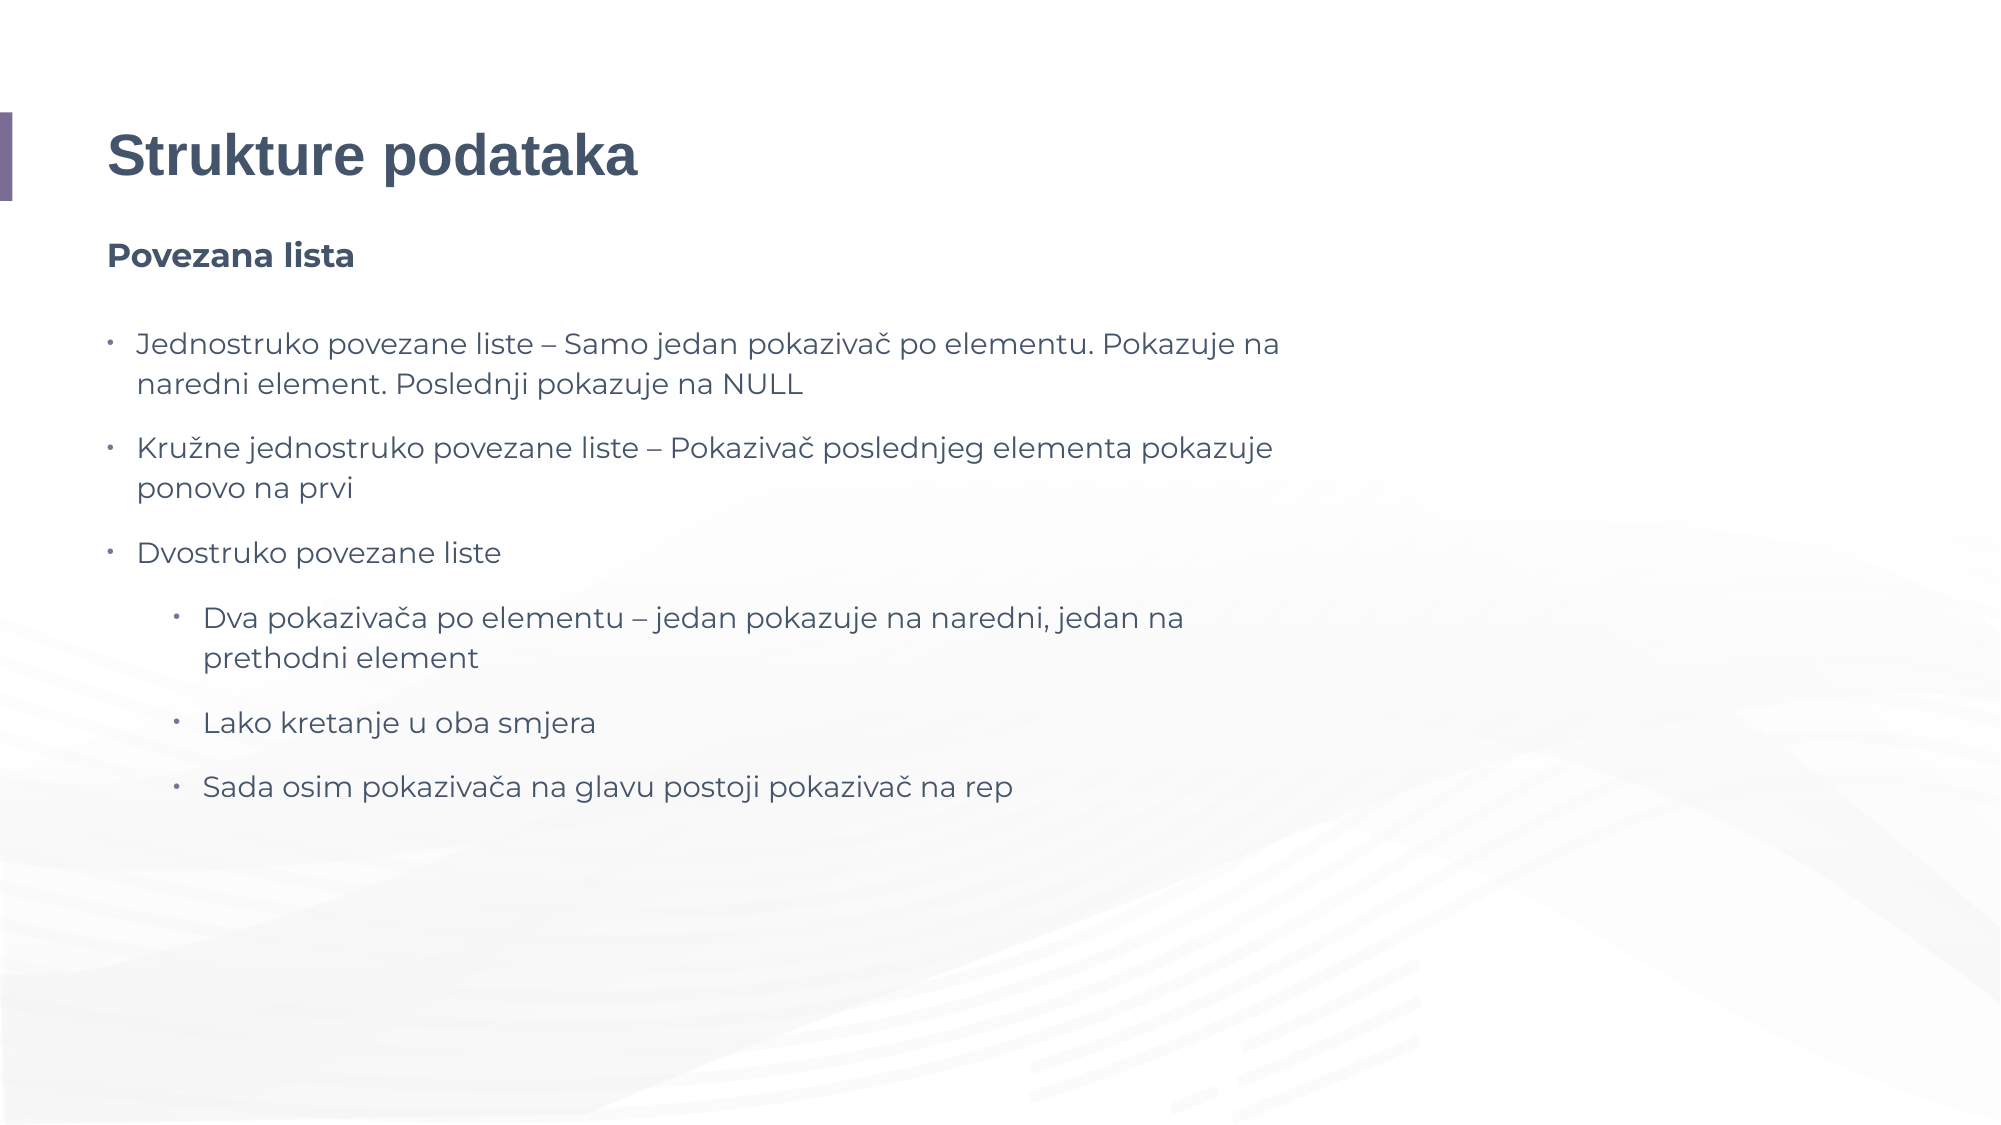

# Strukture podataka
Povezana lista

Jednostruko povezane liste – Samo jedan pokazivač po elementu. Pokazuje na naredni element. Poslednji pokazuje na NULL
Kružne jednostruko povezane liste – Pokazivač poslednjeg elementa pokazuje ponovo na prvi
Dvostruko povezane liste
Dva pokazivača po elementu – jedan pokazuje na naredni, jedan na prethodni element
Lako kretanje u oba smjera
Sada osim pokazivača na glavu postoji pokazivač na rep